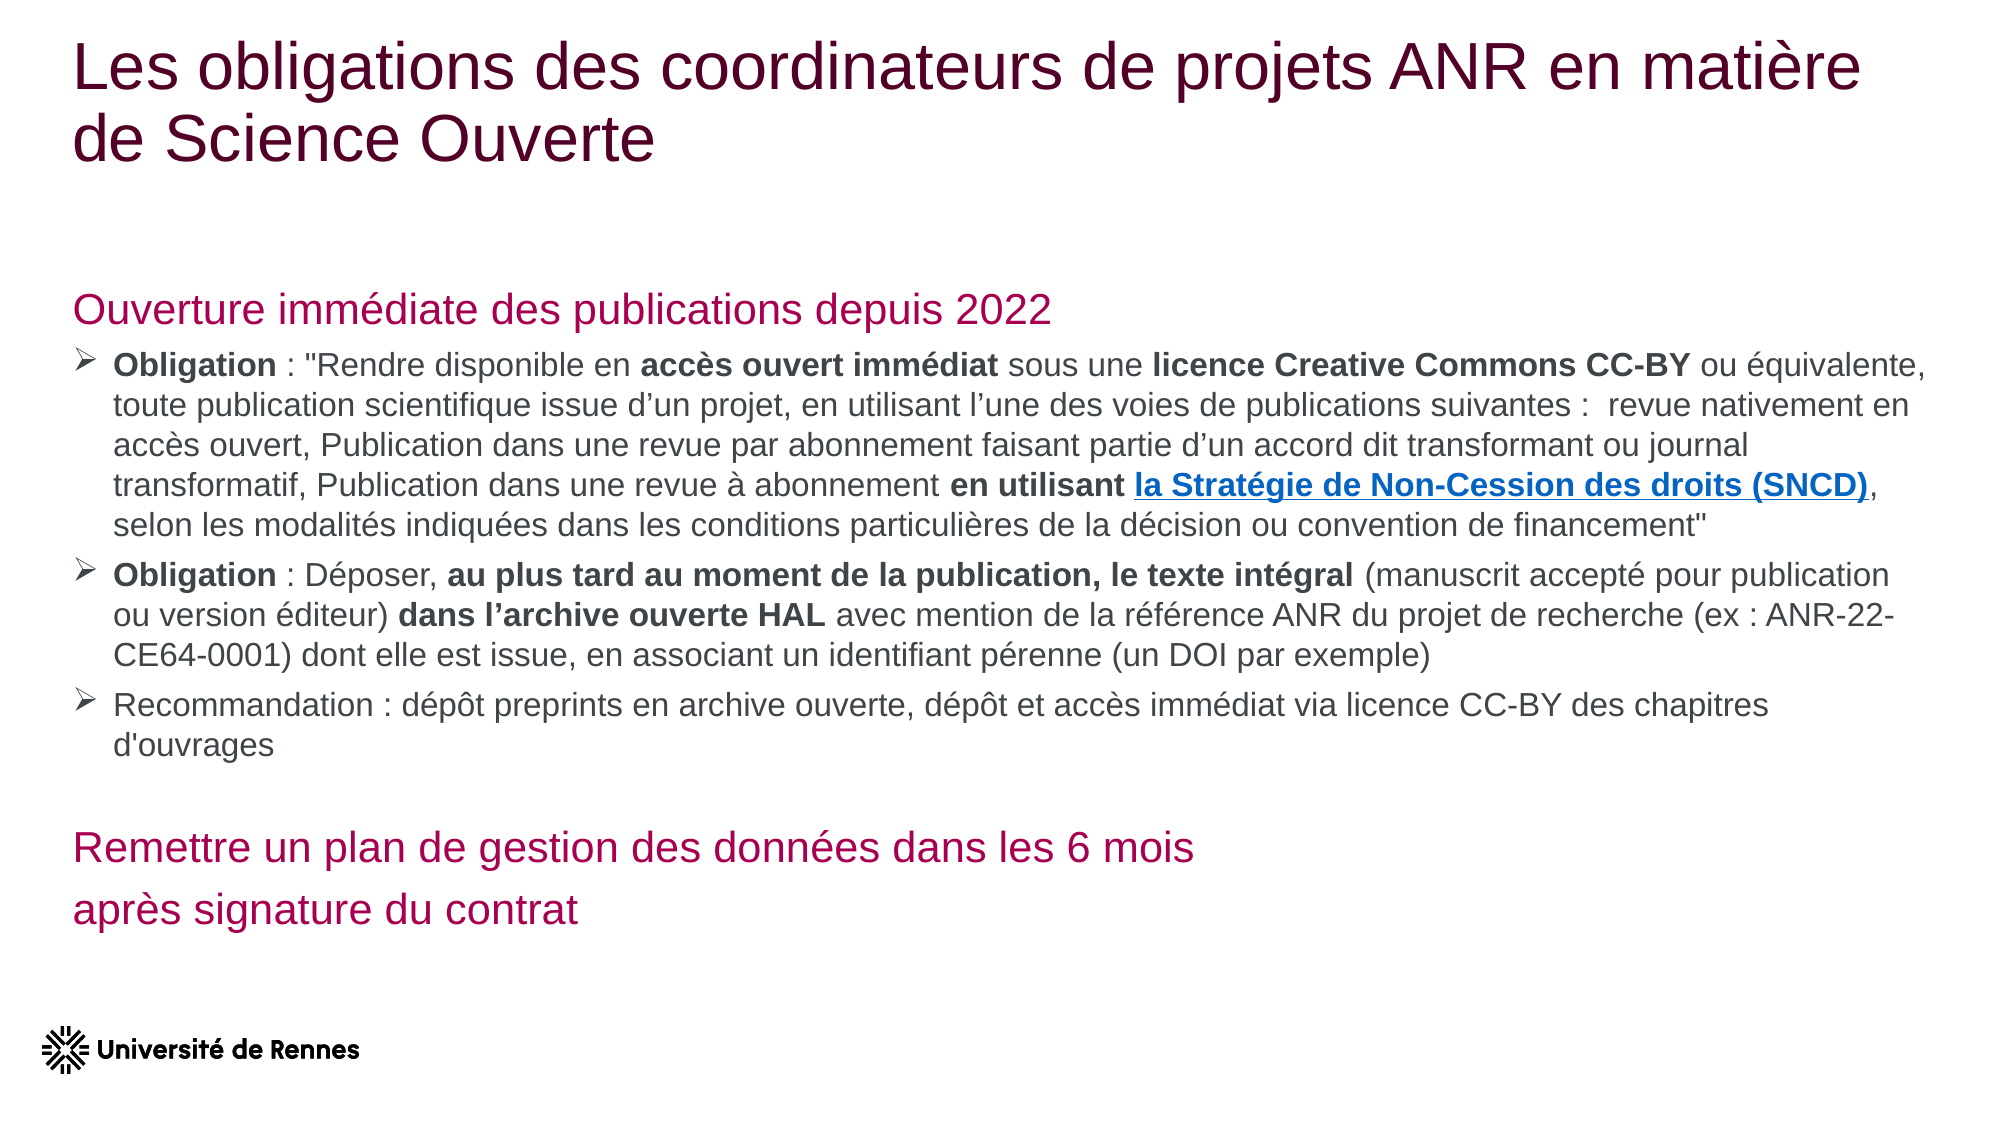

# Les obligations des coordinateurs de projets ANR en matière de Science Ouverte
Ouverture immédiate des publications depuis 2022
Obligation : "Rendre disponible en accès ouvert immédiat sous une licence Creative Commons CC-BY ou équivalente, toute publication scientifique issue d’un projet, en utilisant l’une des voies de publications suivantes :  revue nativement en accès ouvert, Publication dans une revue par abonnement faisant partie d’un accord dit transformant ou journal transformatif, Publication dans une revue à abonnement en utilisant la Stratégie de Non-Cession des droits (SNCD), selon les modalités indiquées dans les conditions particulières de la décision ou convention de financement"
Obligation : Déposer, au plus tard au moment de la publication, le texte intégral (manuscrit accepté pour publication ou version éditeur) dans l’archive ouverte HAL avec mention de la référence ANR du projet de recherche (ex : ANR-22-CE64-0001) dont elle est issue, en associant un identifiant pérenne (un DOI par exemple)
Recommandation : dépôt preprints en archive ouverte, dépôt et accès immédiat via licence CC-BY des chapitres d'ouvrages

Remettre un plan de gestion des données dans les 6 mois
après signature du contrat